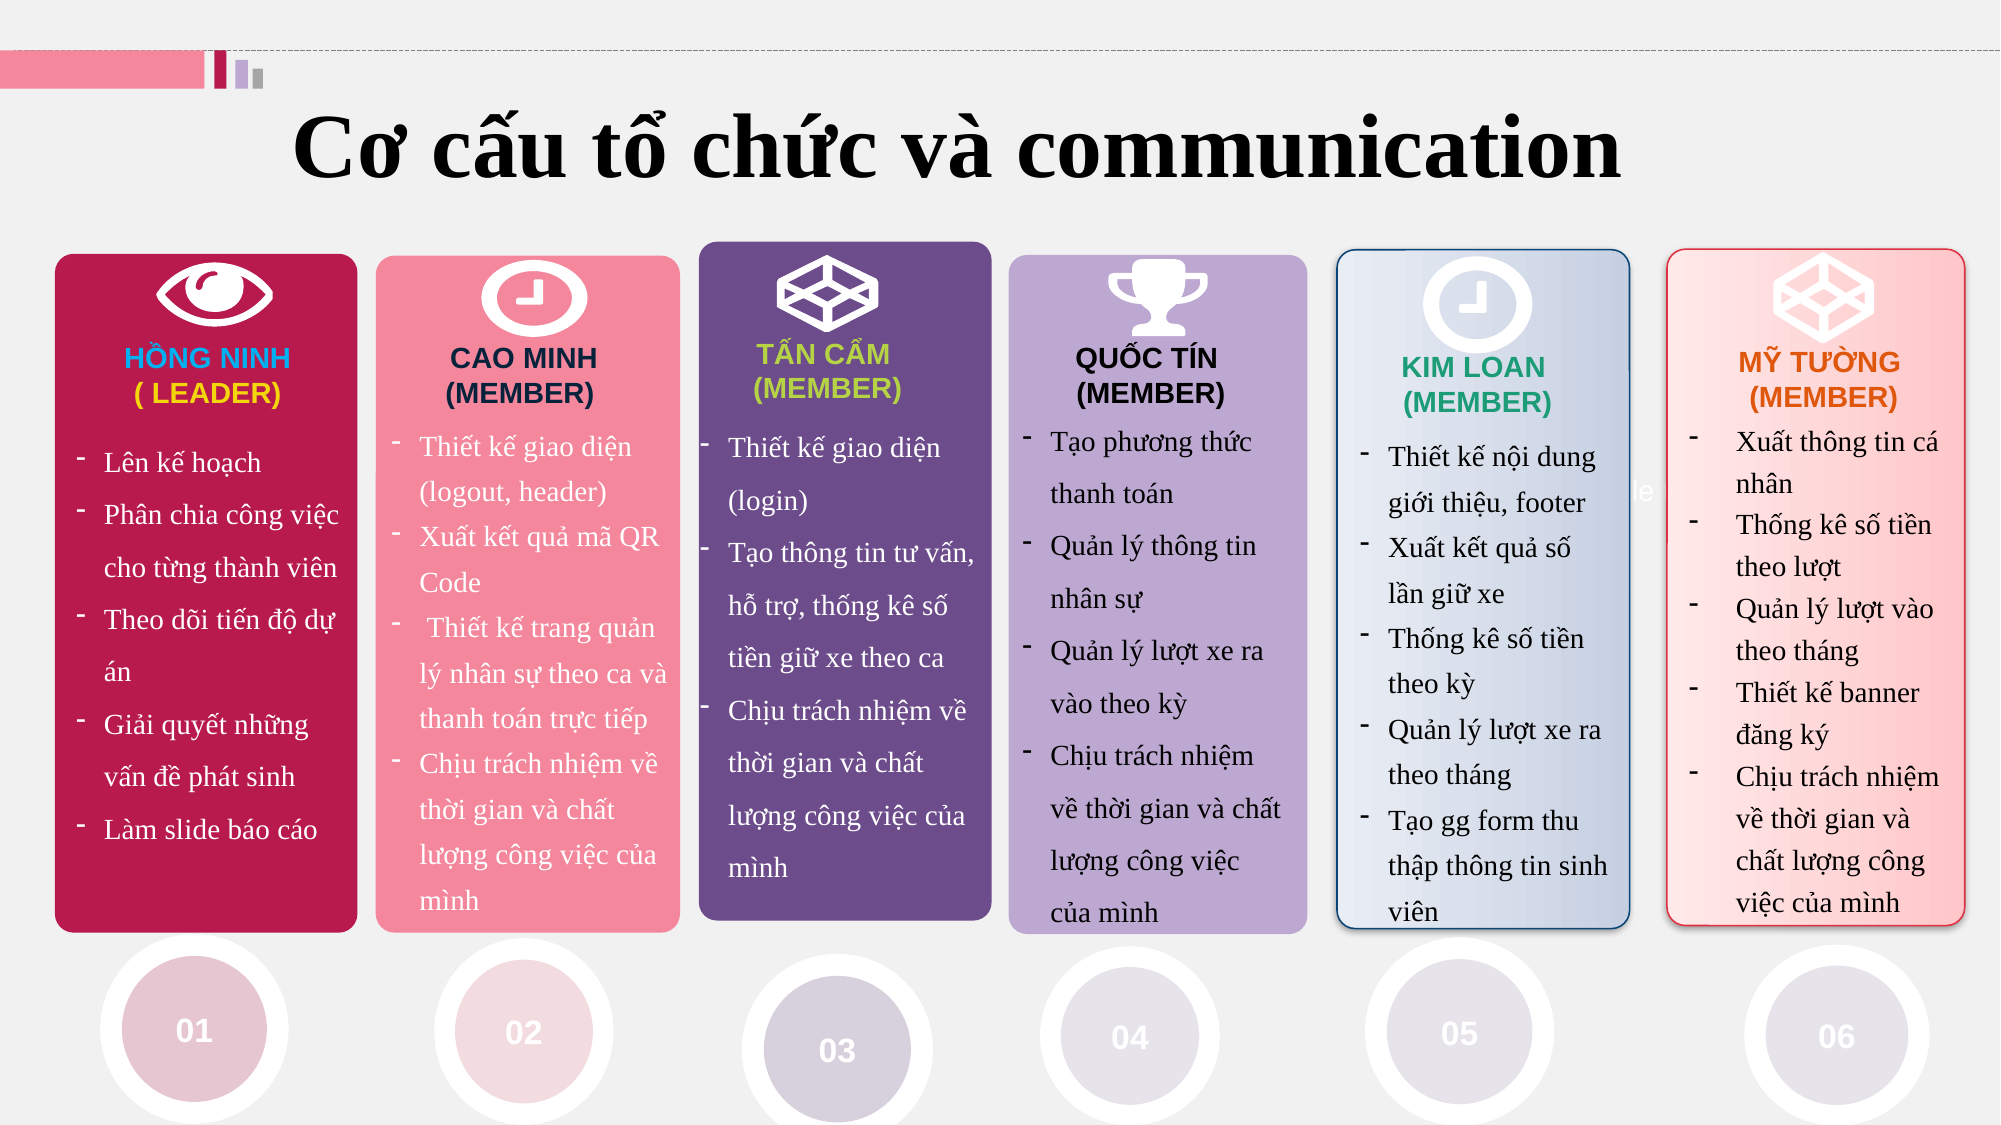

Cơ cấu tổ chức và communication

TẤN CẨM
(MEMBER)
HỒNG NINH
( LEADER)
CAO MINH
(MEMBER)
QUỐC TÍN
(MEMBER)
MỸ TƯỜNG
(MEMBER)
KIM LOAN
(MEMBER)
Tạo phương thức thanh toán
Quản lý thông tin nhân sự
Quản lý lượt xe ra vào theo kỳ
Chịu trách nhiệm về thời gian và chất lượng công việc của mình
Thiết kế giao diện (login)
Tạo thông tin tư vấn, hỗ trợ, thống kê số tiền giữ xe theo ca
Chịu trách nhiệm về thời gian và chất lượng công việc của mình
Xuất thông tin cá nhân
Thống kê số tiền theo lượt
Quản lý lượt vào theo tháng
Thiết kế banner đăng ký
Chịu trách nhiệm về thời gian và chất lượng công việc của mình
Thiết kế giao diện (logout, header)
Xuất kết quả mã QR Code
 Thiết kế trang quản lý nhân sự theo ca và thanh toán trực tiếp
Chịu trách nhiệm về thời gian và chất lượng công việc của mình

Lên kế hoạch
Phân chia công việc cho từng thành viên
Theo dõi tiến độ dự án
Giải quyết những vấn đề phát sinh
Làm slide báo cáo

Thiết kế nội dung giới thiệu, footer
Xuất kết quả số lần giữ xe
Thống kê số tiền theo kỳ
Quản lý lượt xe ra theo tháng
Tạo gg form thu thập thông tin sinh viên

Add title text

01

05

02

06

04

03